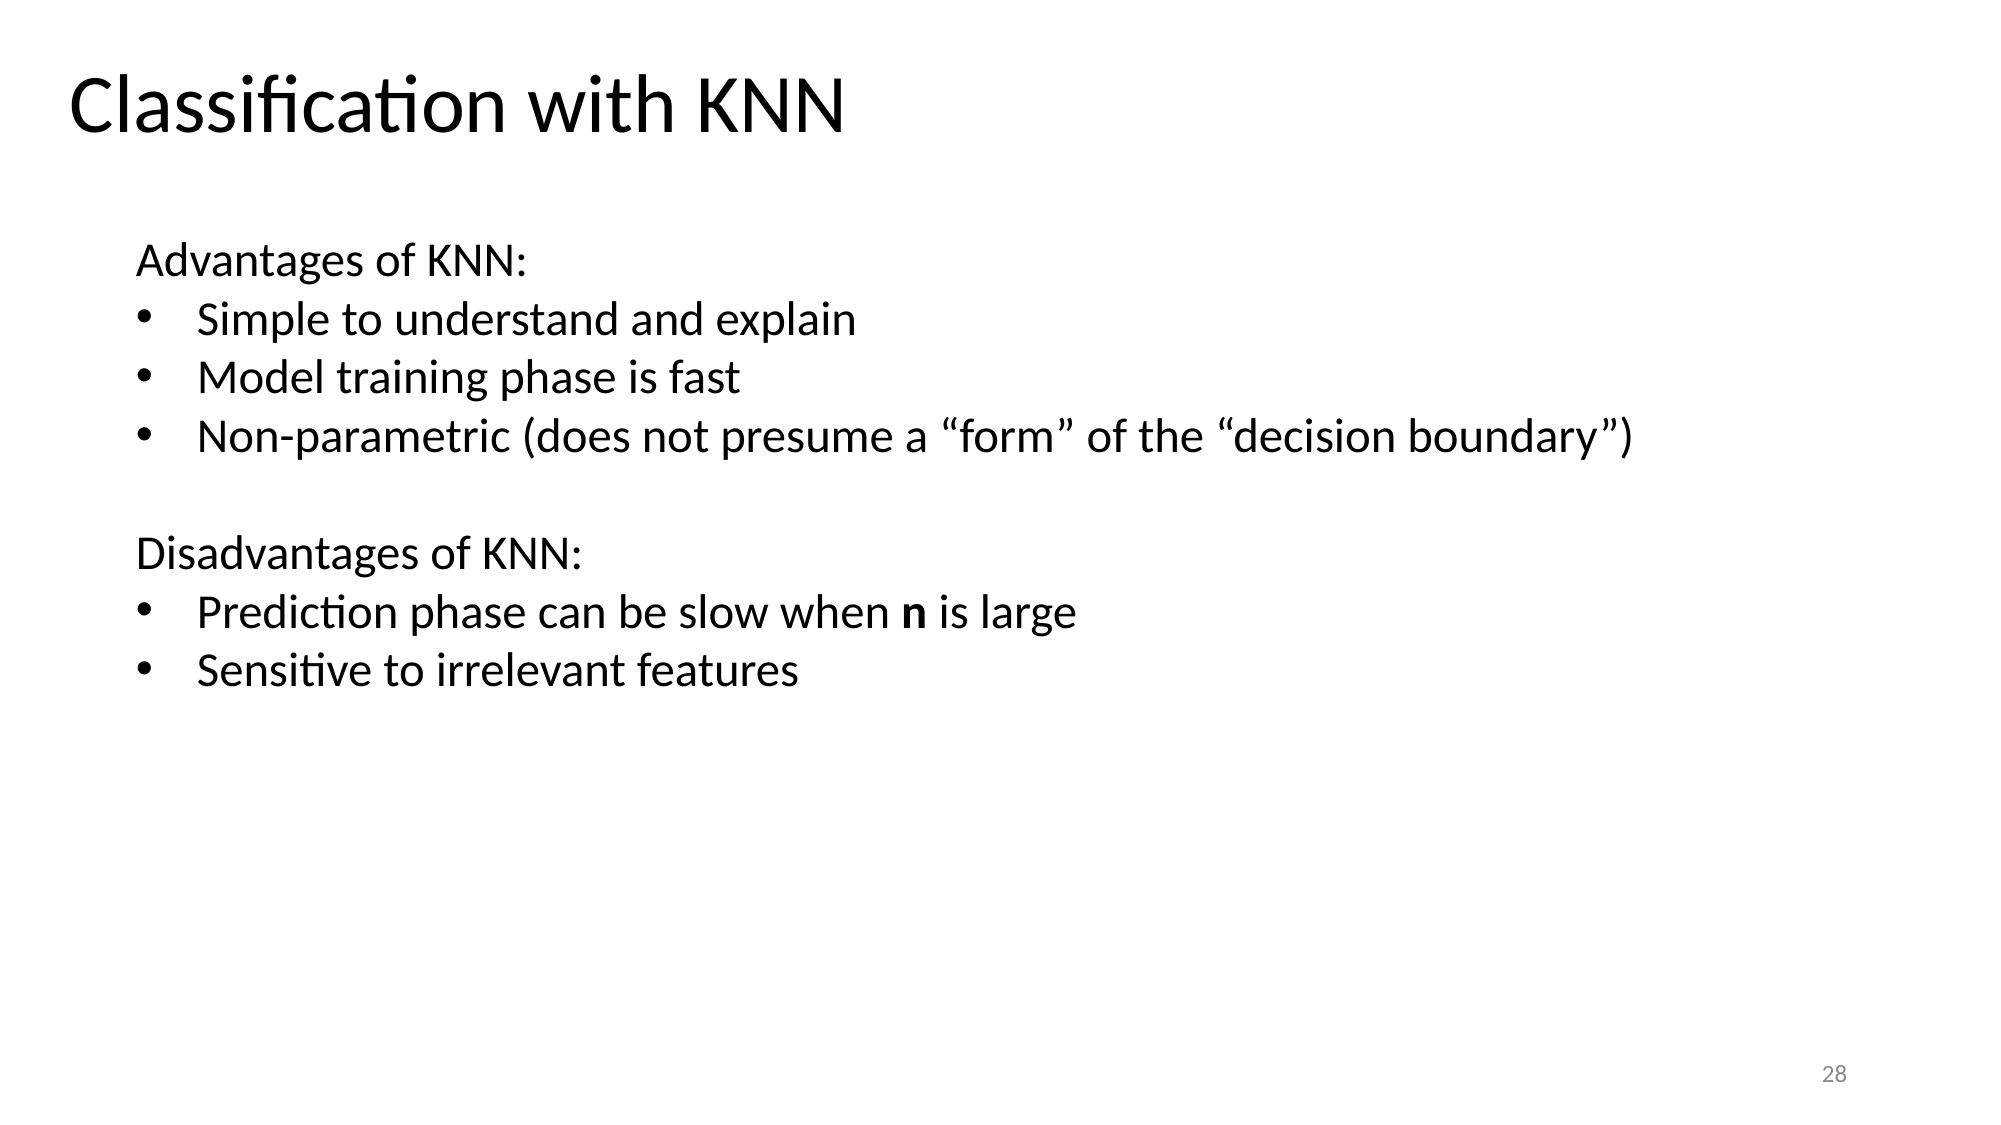

Classification with KNN
Advantages of KNN:
Simple to understand and explain
Model training phase is fast
Non-parametric (does not presume a “form” of the “decision boundary”)

Disadvantages of KNN:
Prediction phase can be slow when n is large
Sensitive to irrelevant features
28